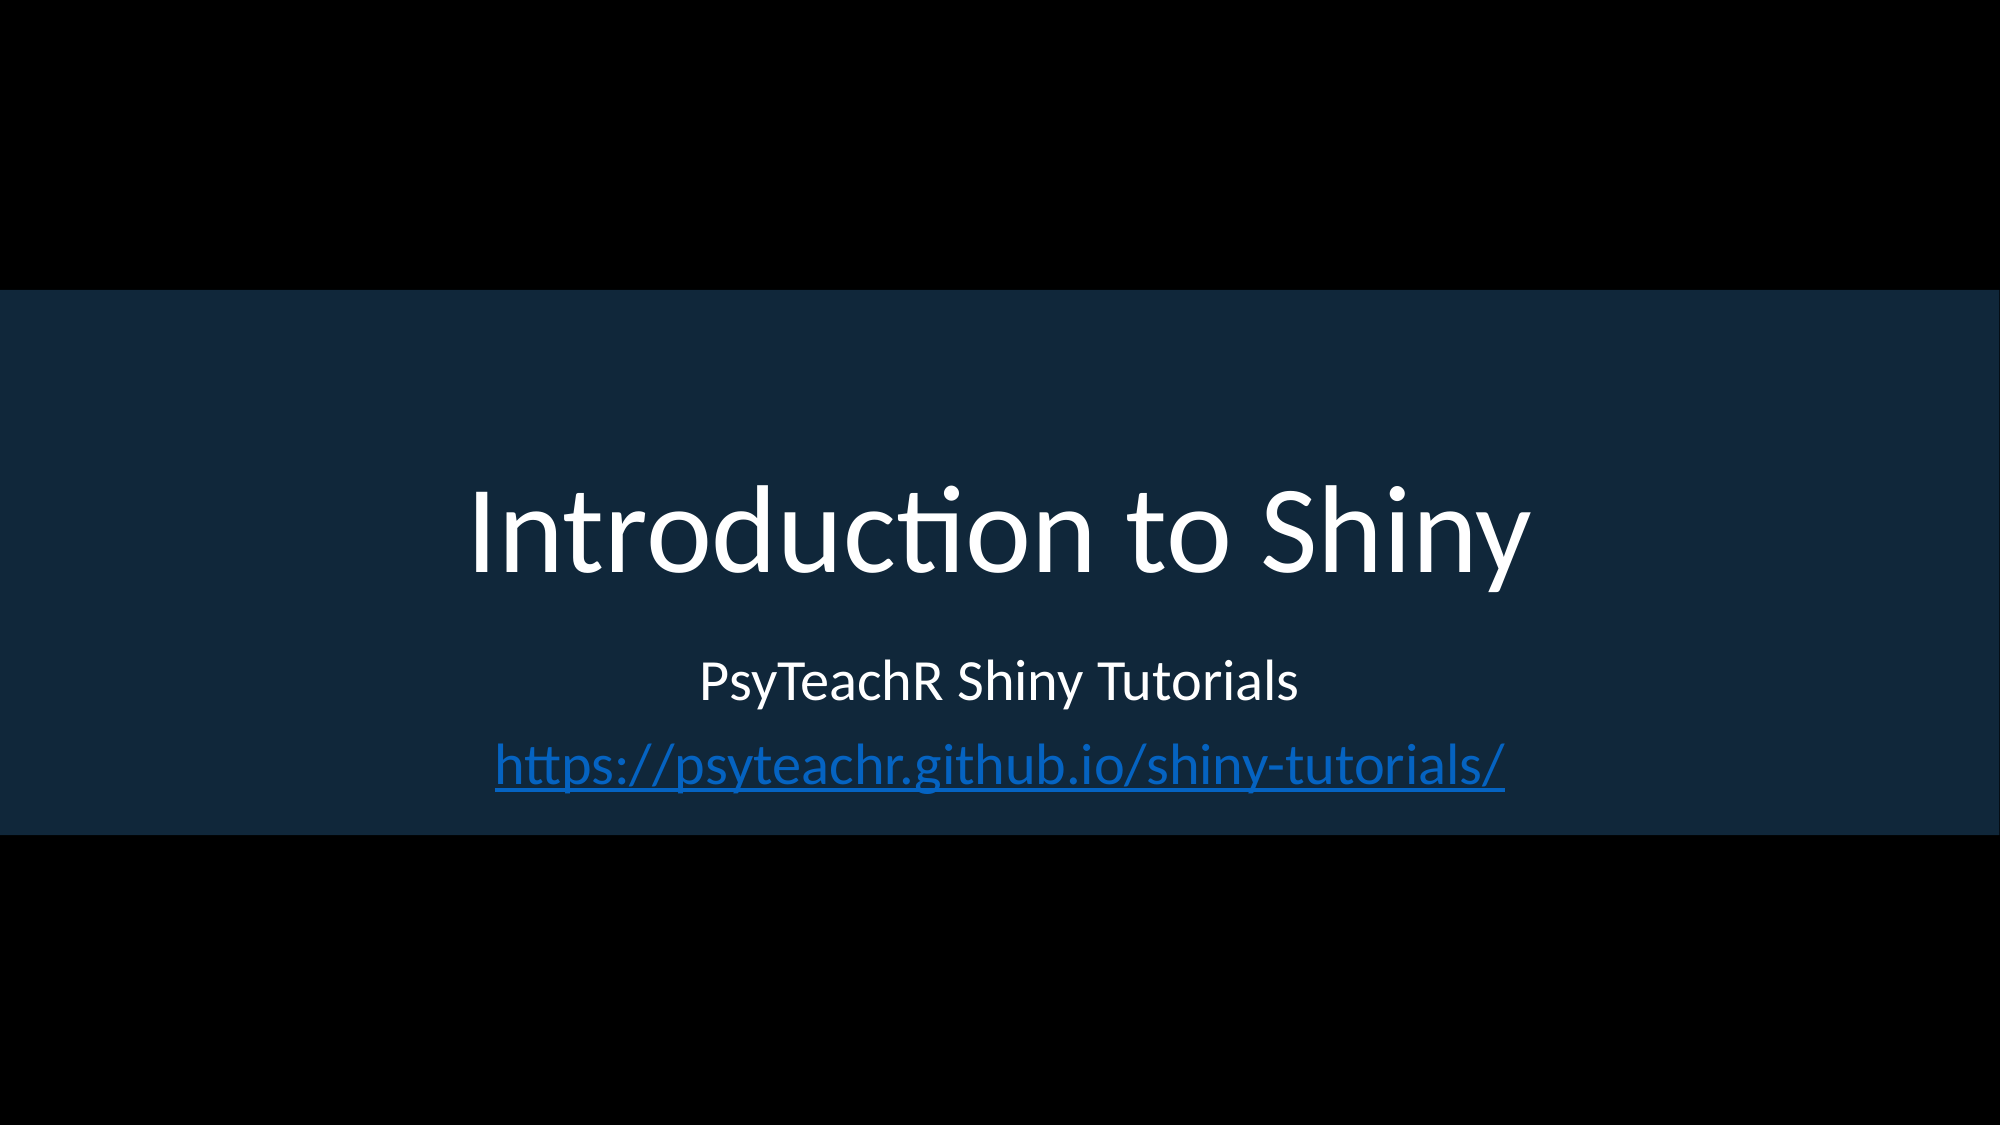

# Introduction to Shiny

PsyTeachR Shiny Tutorials
https://psyteachr.github.io/shiny-tutorials/